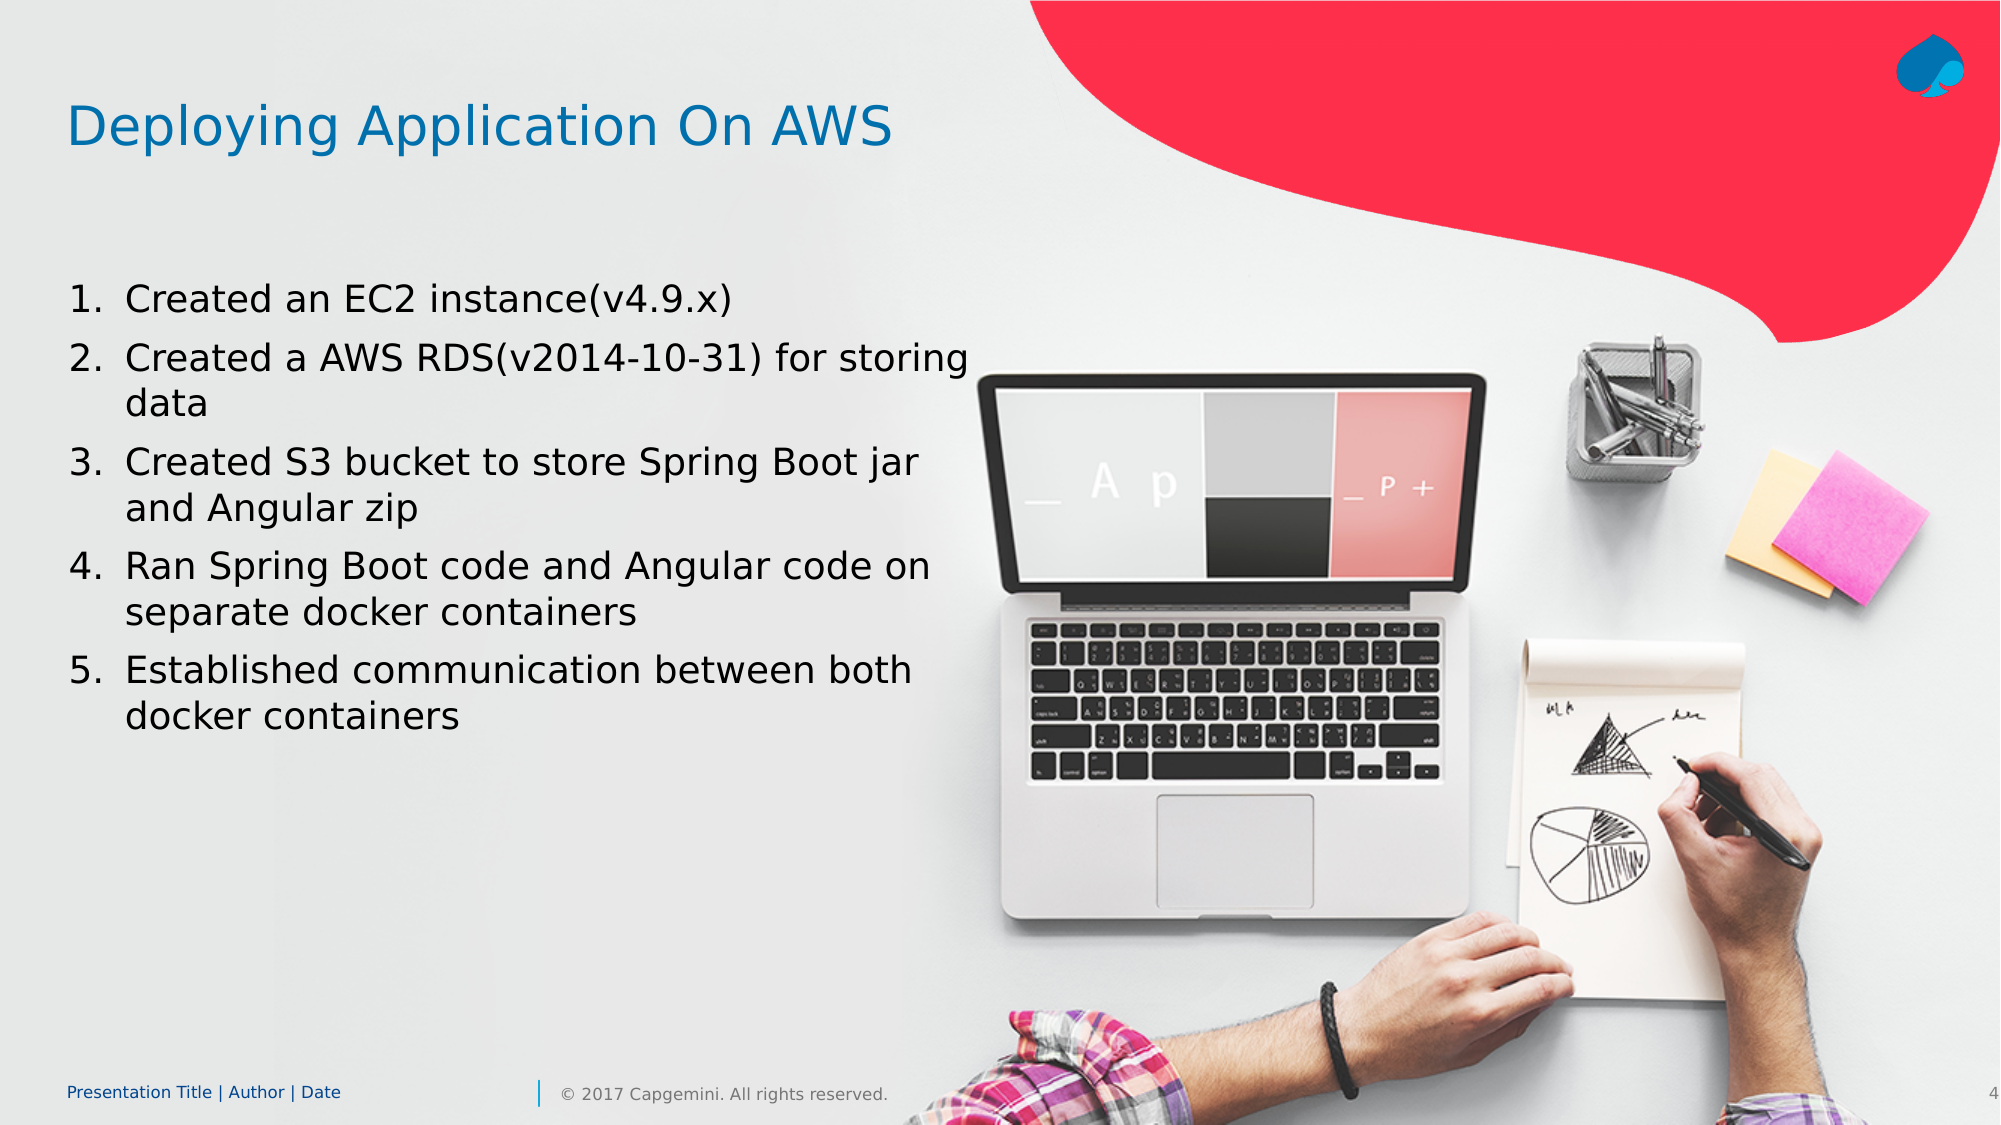

# Deploying Application On AWS
Created an EC2 instance(v4.9.x)
Created a AWS RDS(v2014-10-31) for storing data
Created S3 bucket to store Spring Boot jar and Angular zip
Ran Spring Boot code and Angular code on separate docker containers
Established communication between both docker containers